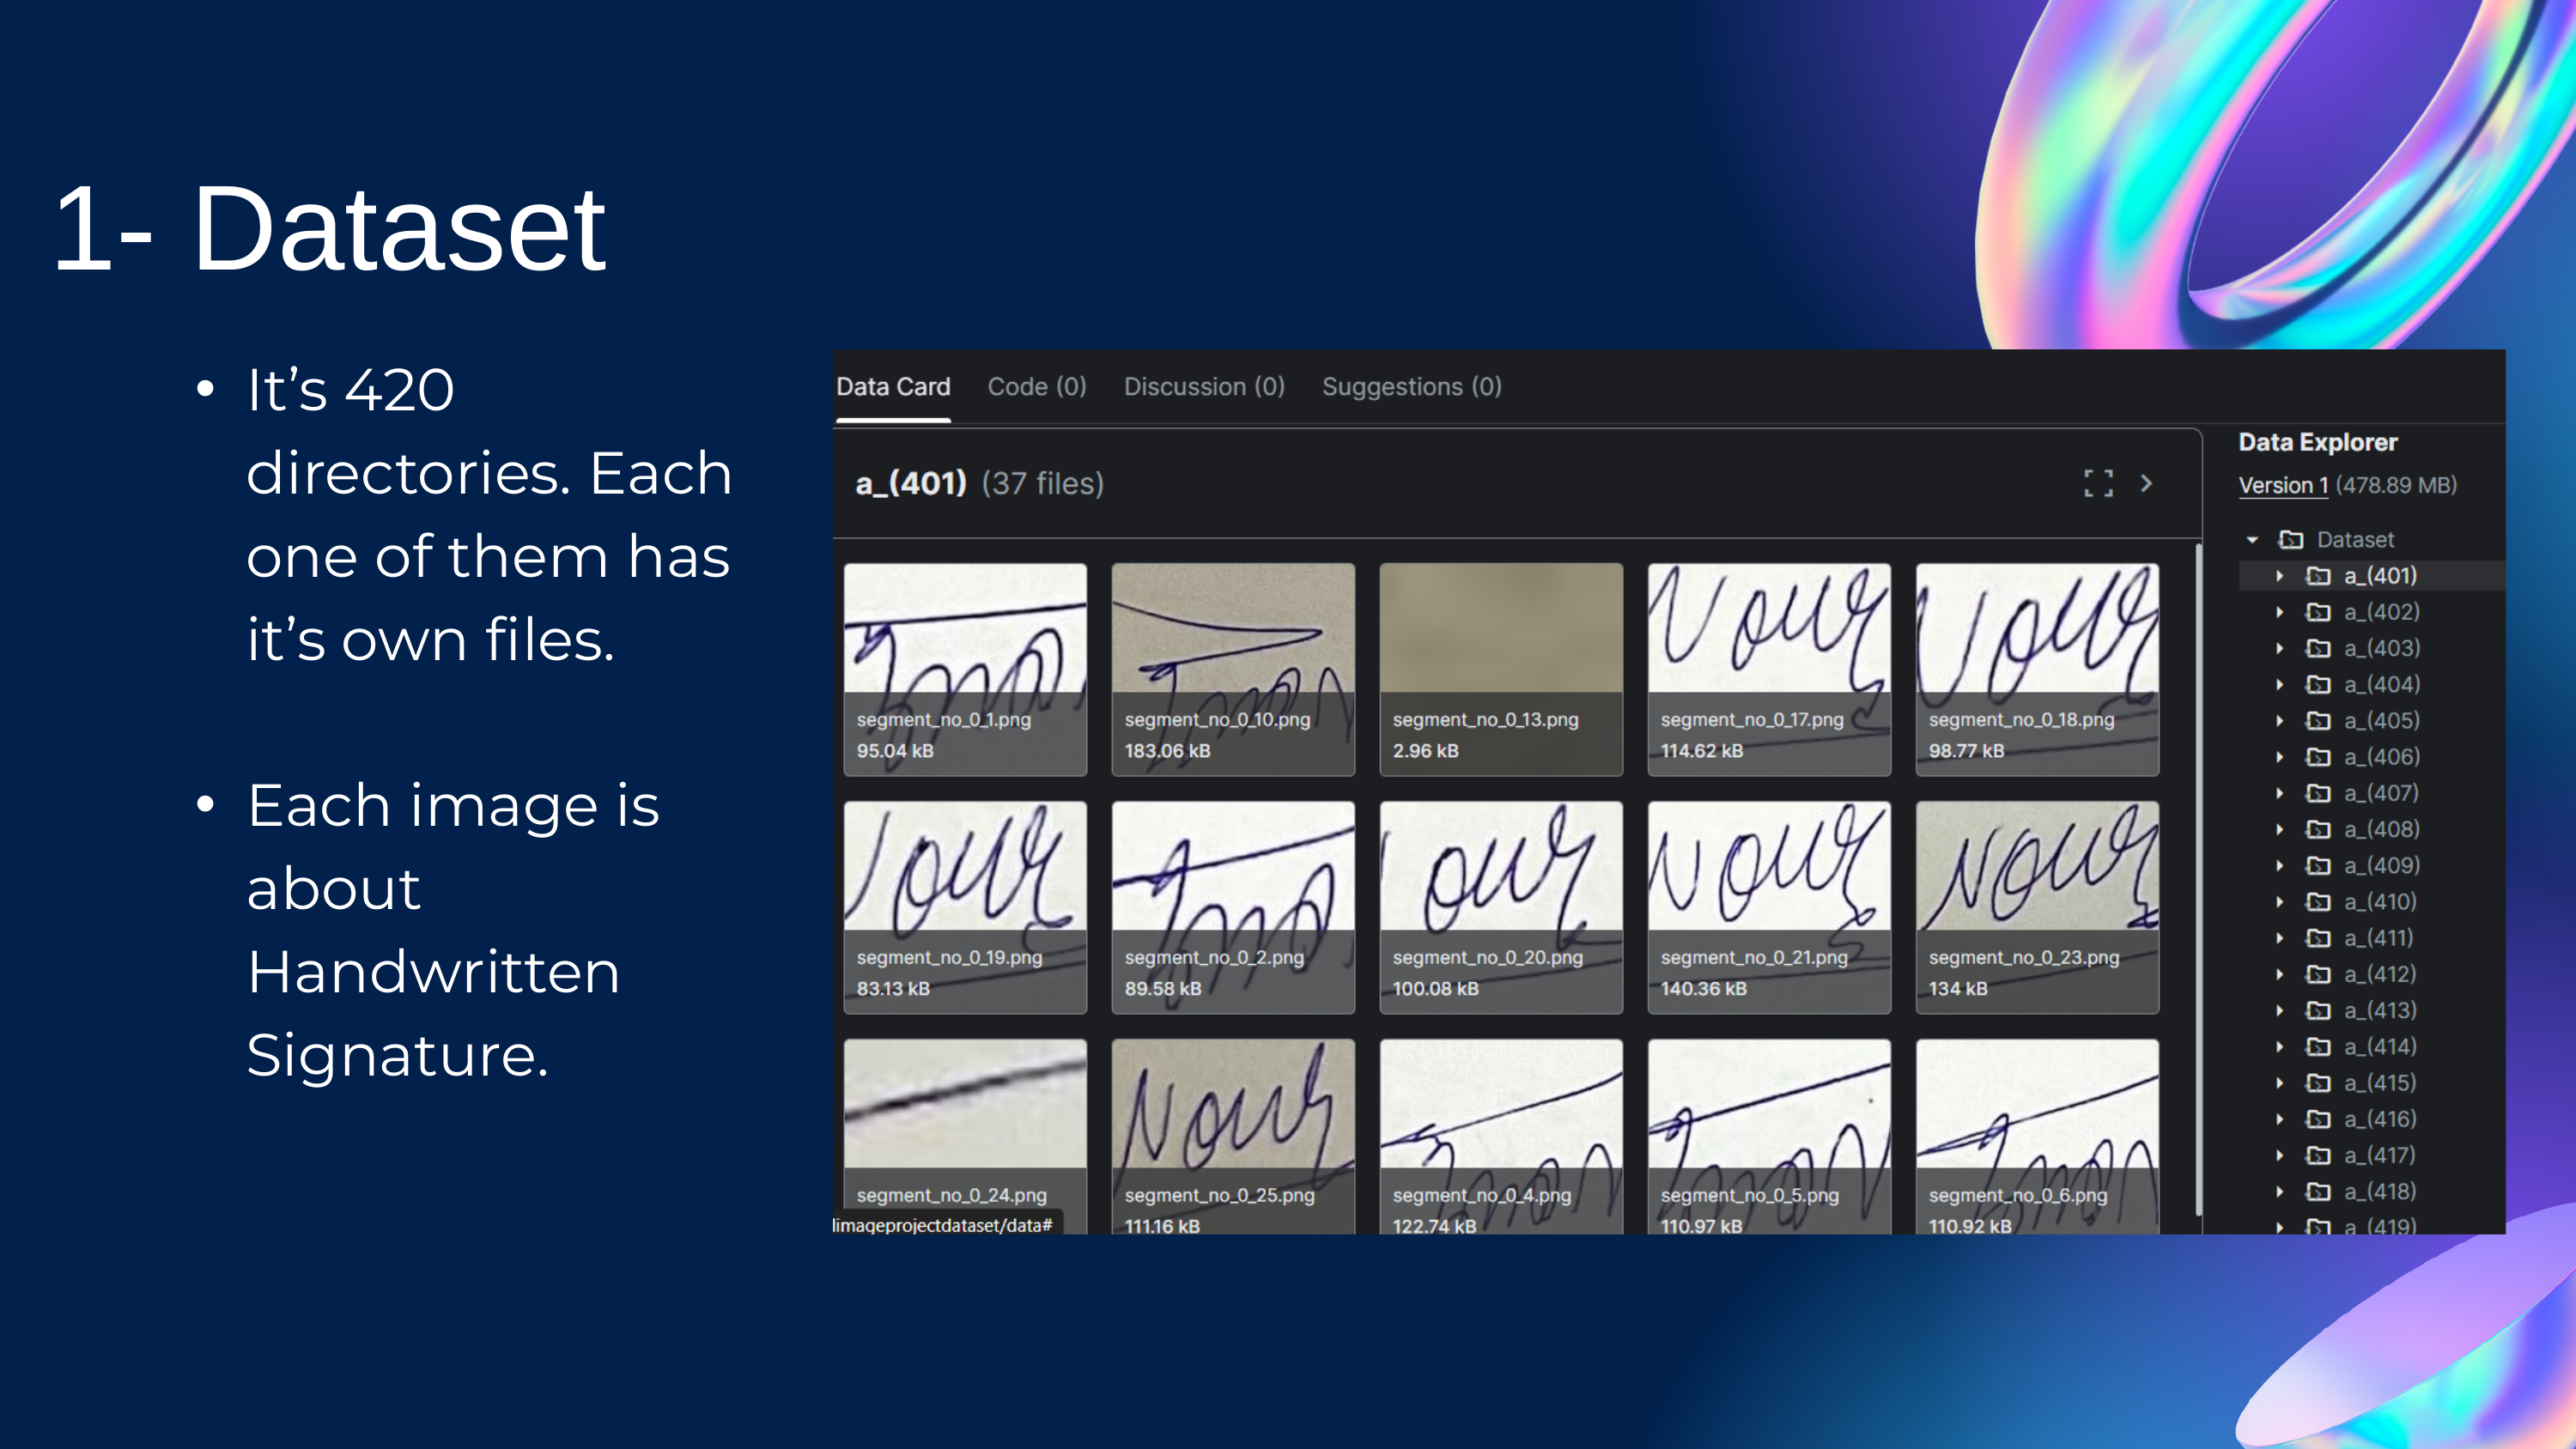

1- Dataset
It’s 420 directories. Each one of them has it’s own files.

Each image is about Handwritten Signature.